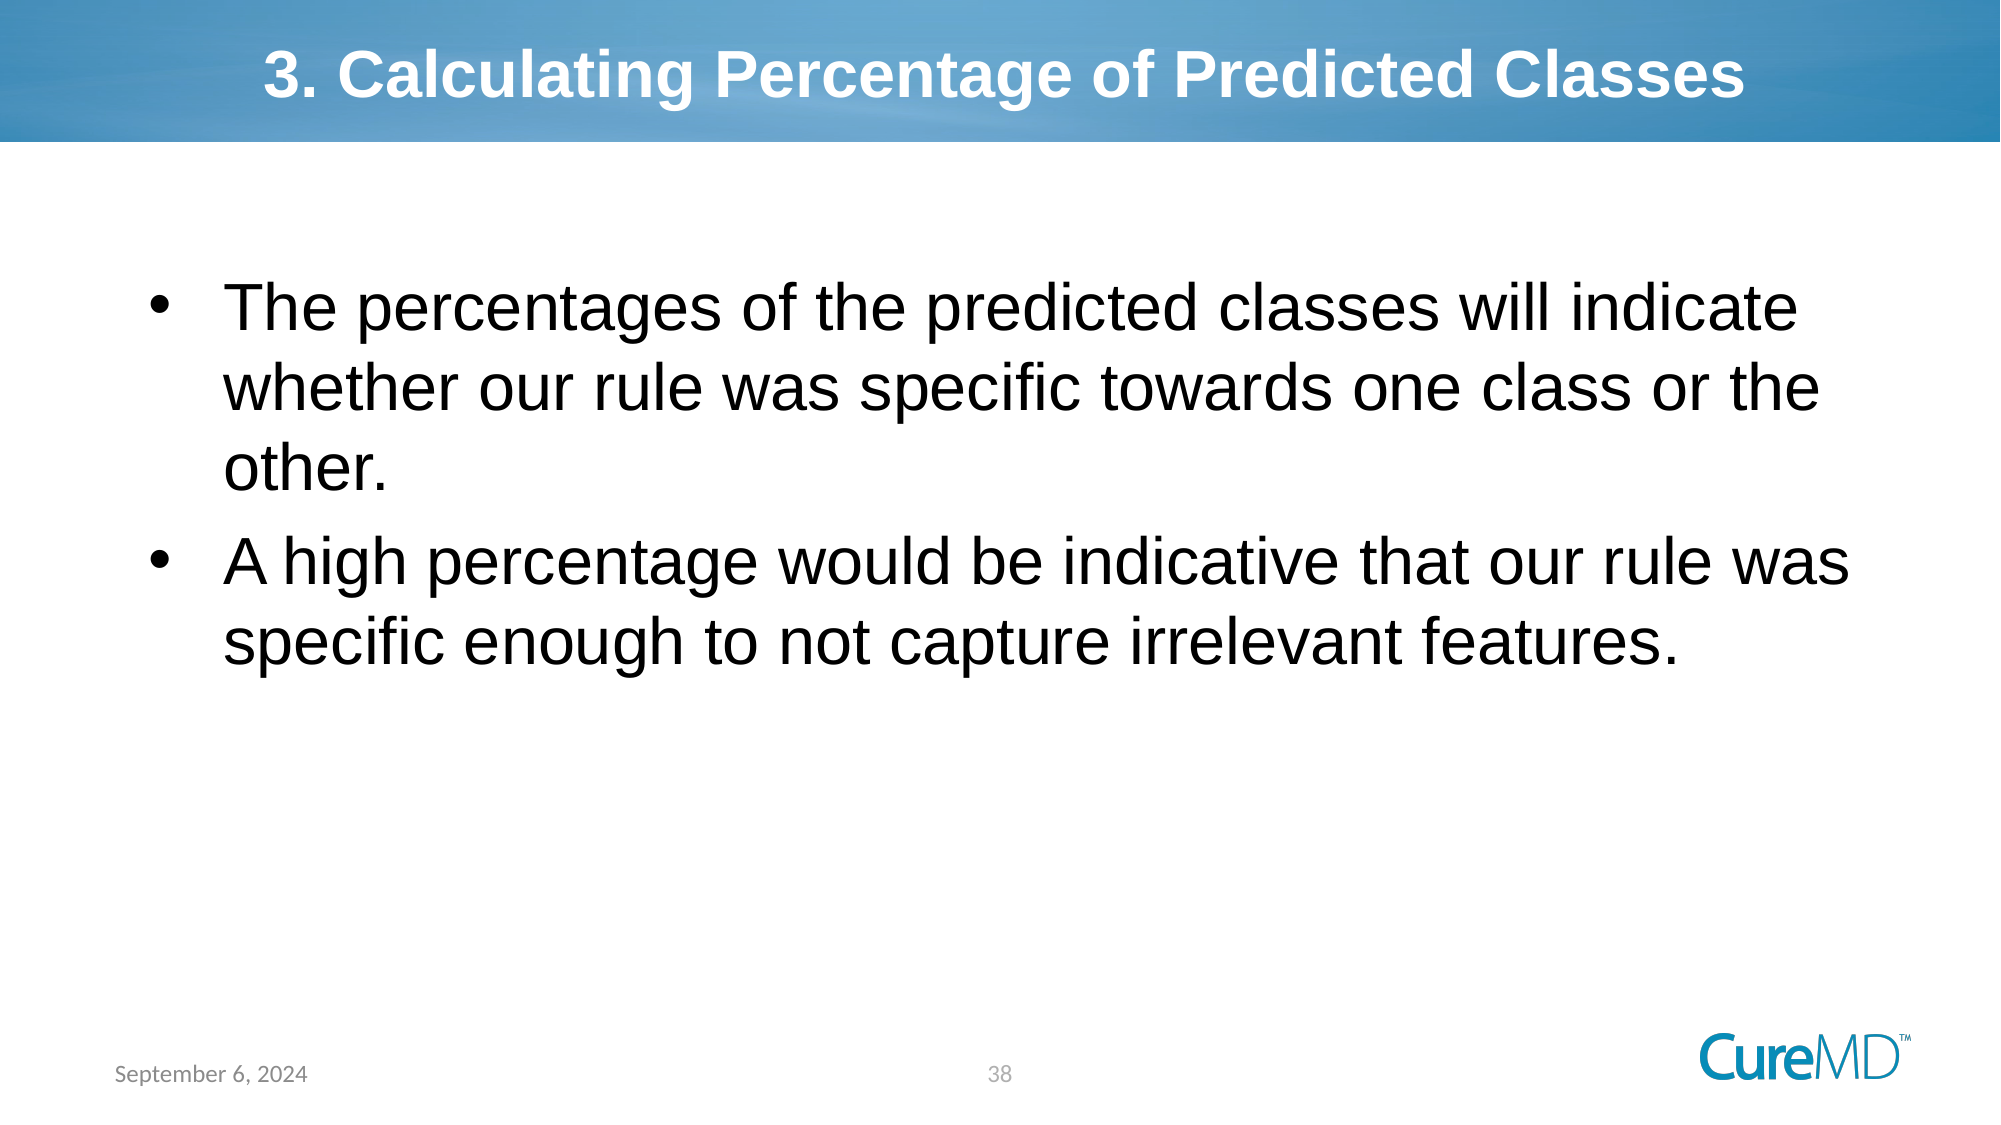

# 3. Calculating Percentage of Predicted Classes

The percentages of the predicted classes will indicate whether our rule was specific towards one class or the other.
A high percentage would be indicative that our rule was specific enough to not capture irrelevant features.

September 6, 2024
38